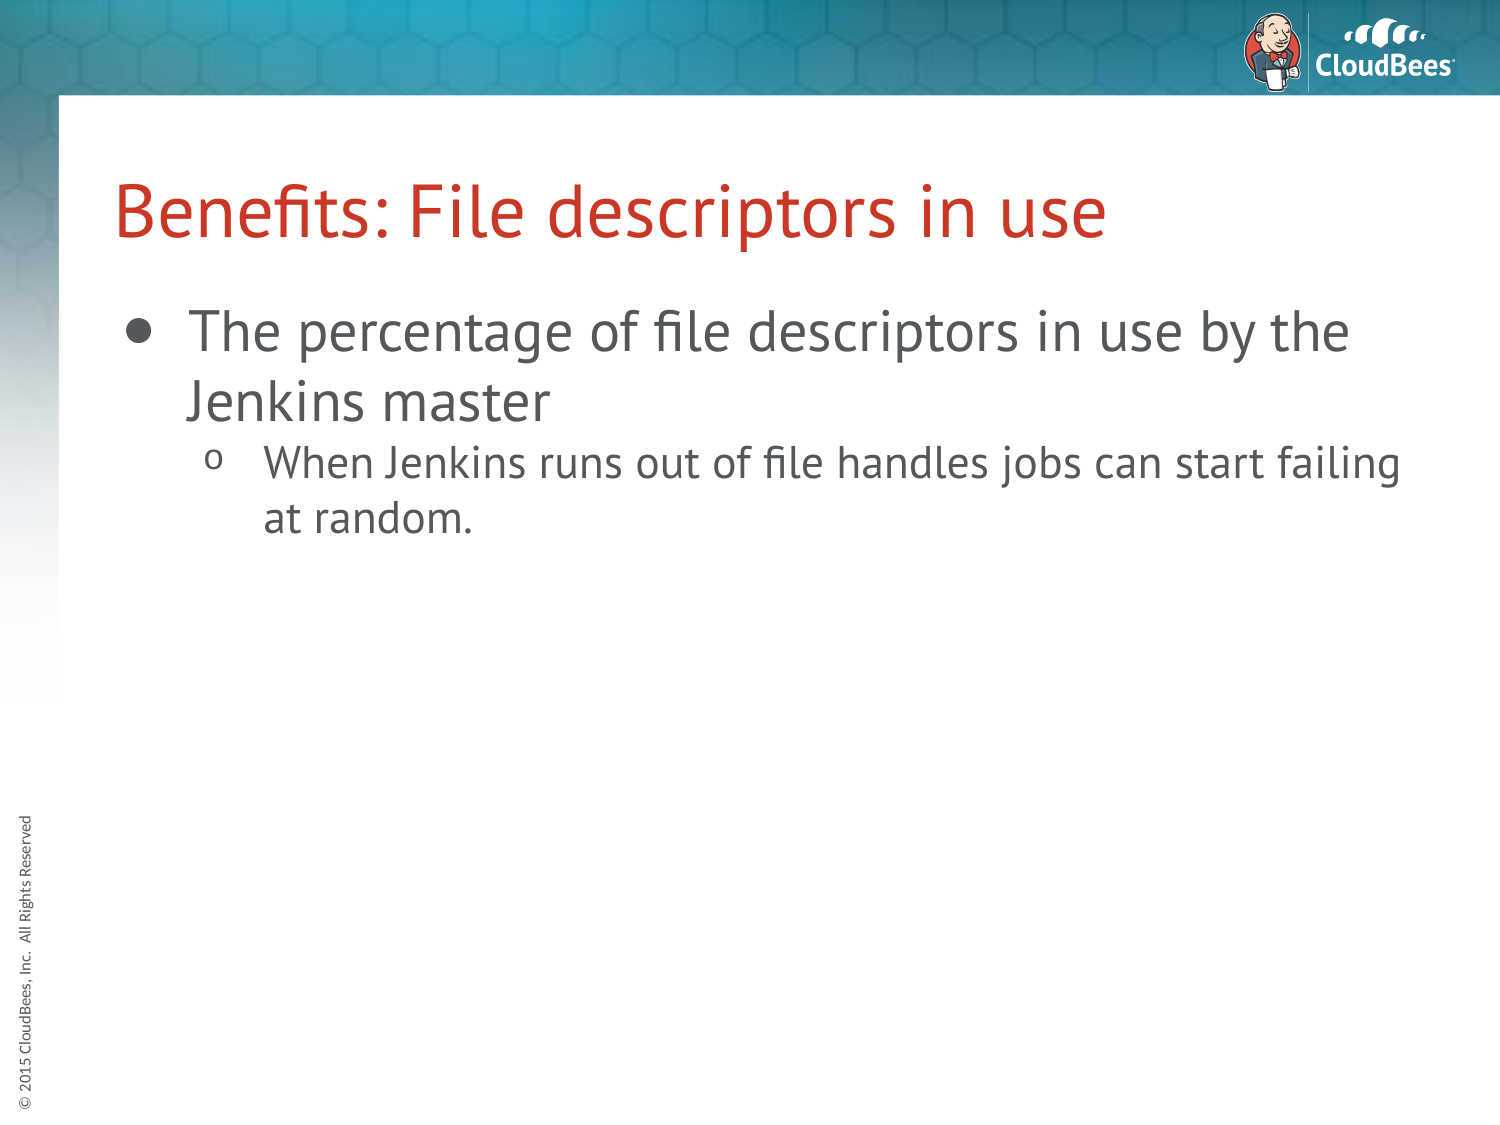

# Benefits: File descriptors in use
The percentage of file descriptors in use by the Jenkins master
When Jenkins runs out of file handles jobs can start failing at random.